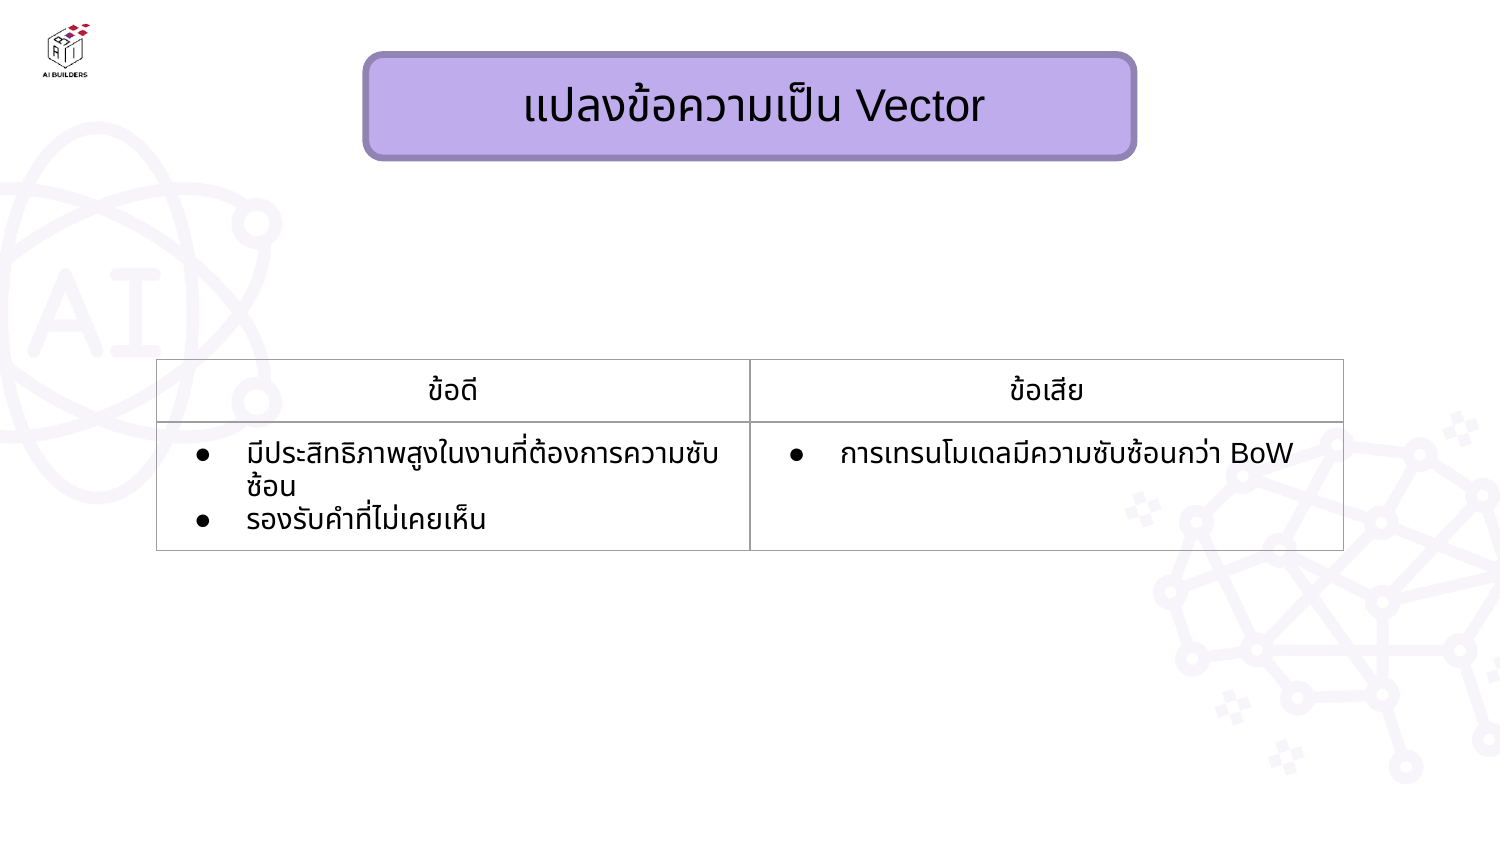

แปลงข้อความเป็น Vector
| ข้อดี | ข้อเสีย |
| --- | --- |
| มีประสิทธิภาพสูงในงานที่ต้องการความซับซ้อน รองรับคำที่ไม่เคยเห็น | การเทรนโมเดลมีความซับซ้อนกว่า BoW |